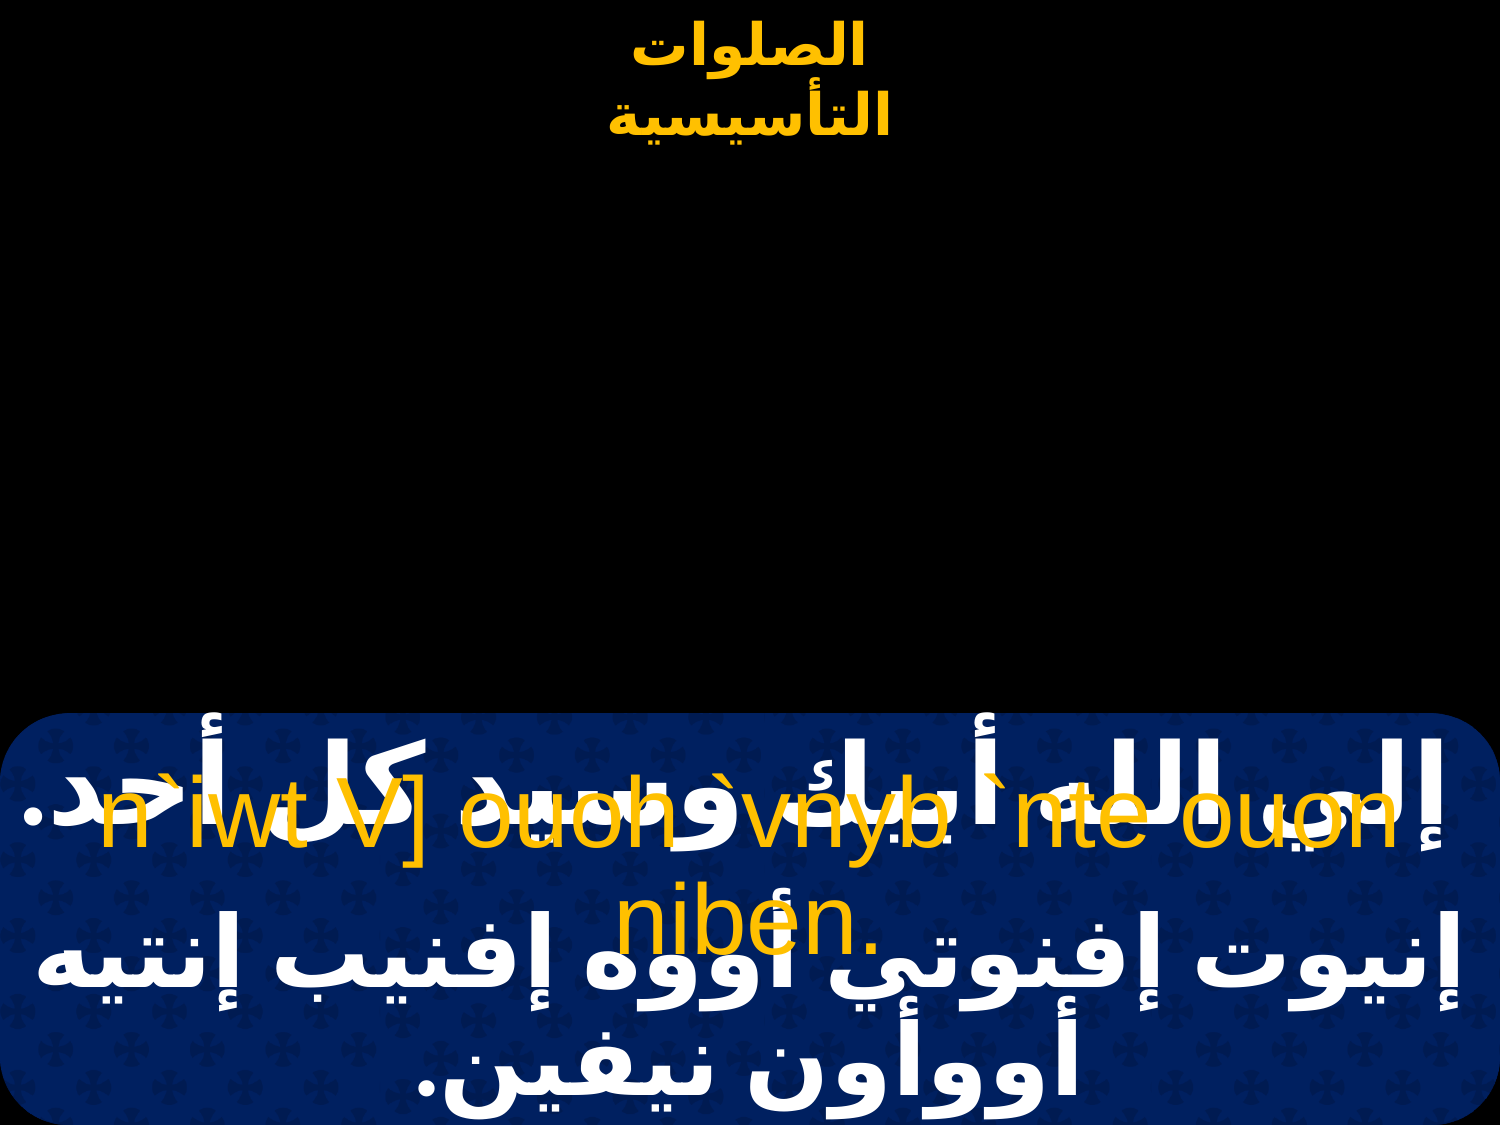

# إلي الله أبيك وسيد كل أحد.
n`iwt V] ouoh `vnyb `nte ouon niben.
إنيوت إفنوتي أووه إفنيب إنتيه أووأون نيفين.